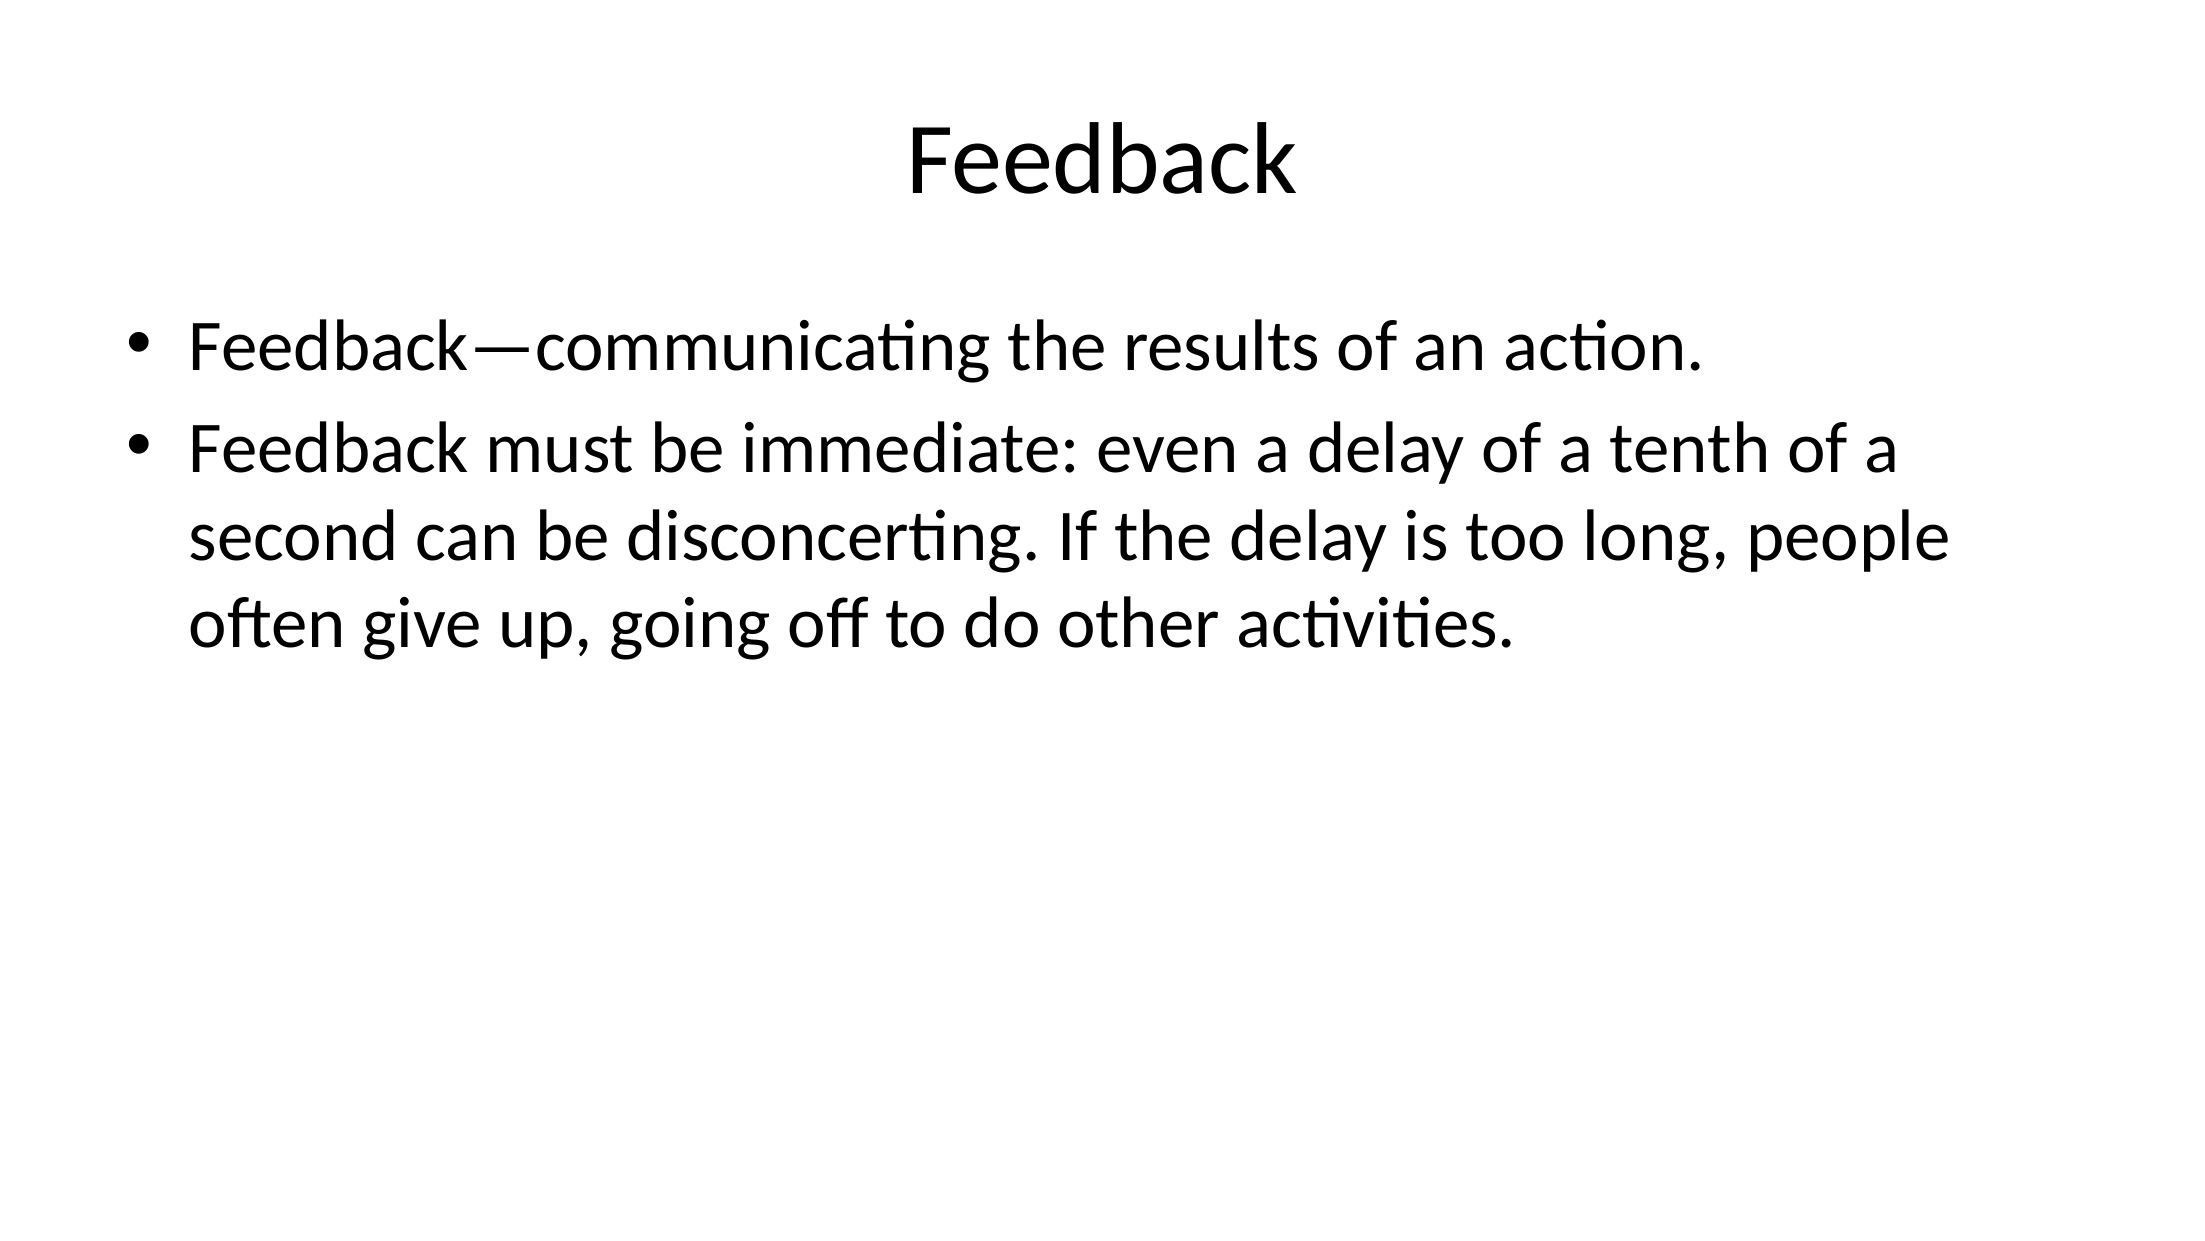

# Feedback
Feedback—communicating the results of an action.
Feedback must be immediate: even a delay of a tenth of a second can be disconcerting. If the delay is too long, people often give up, going off to do other activities.